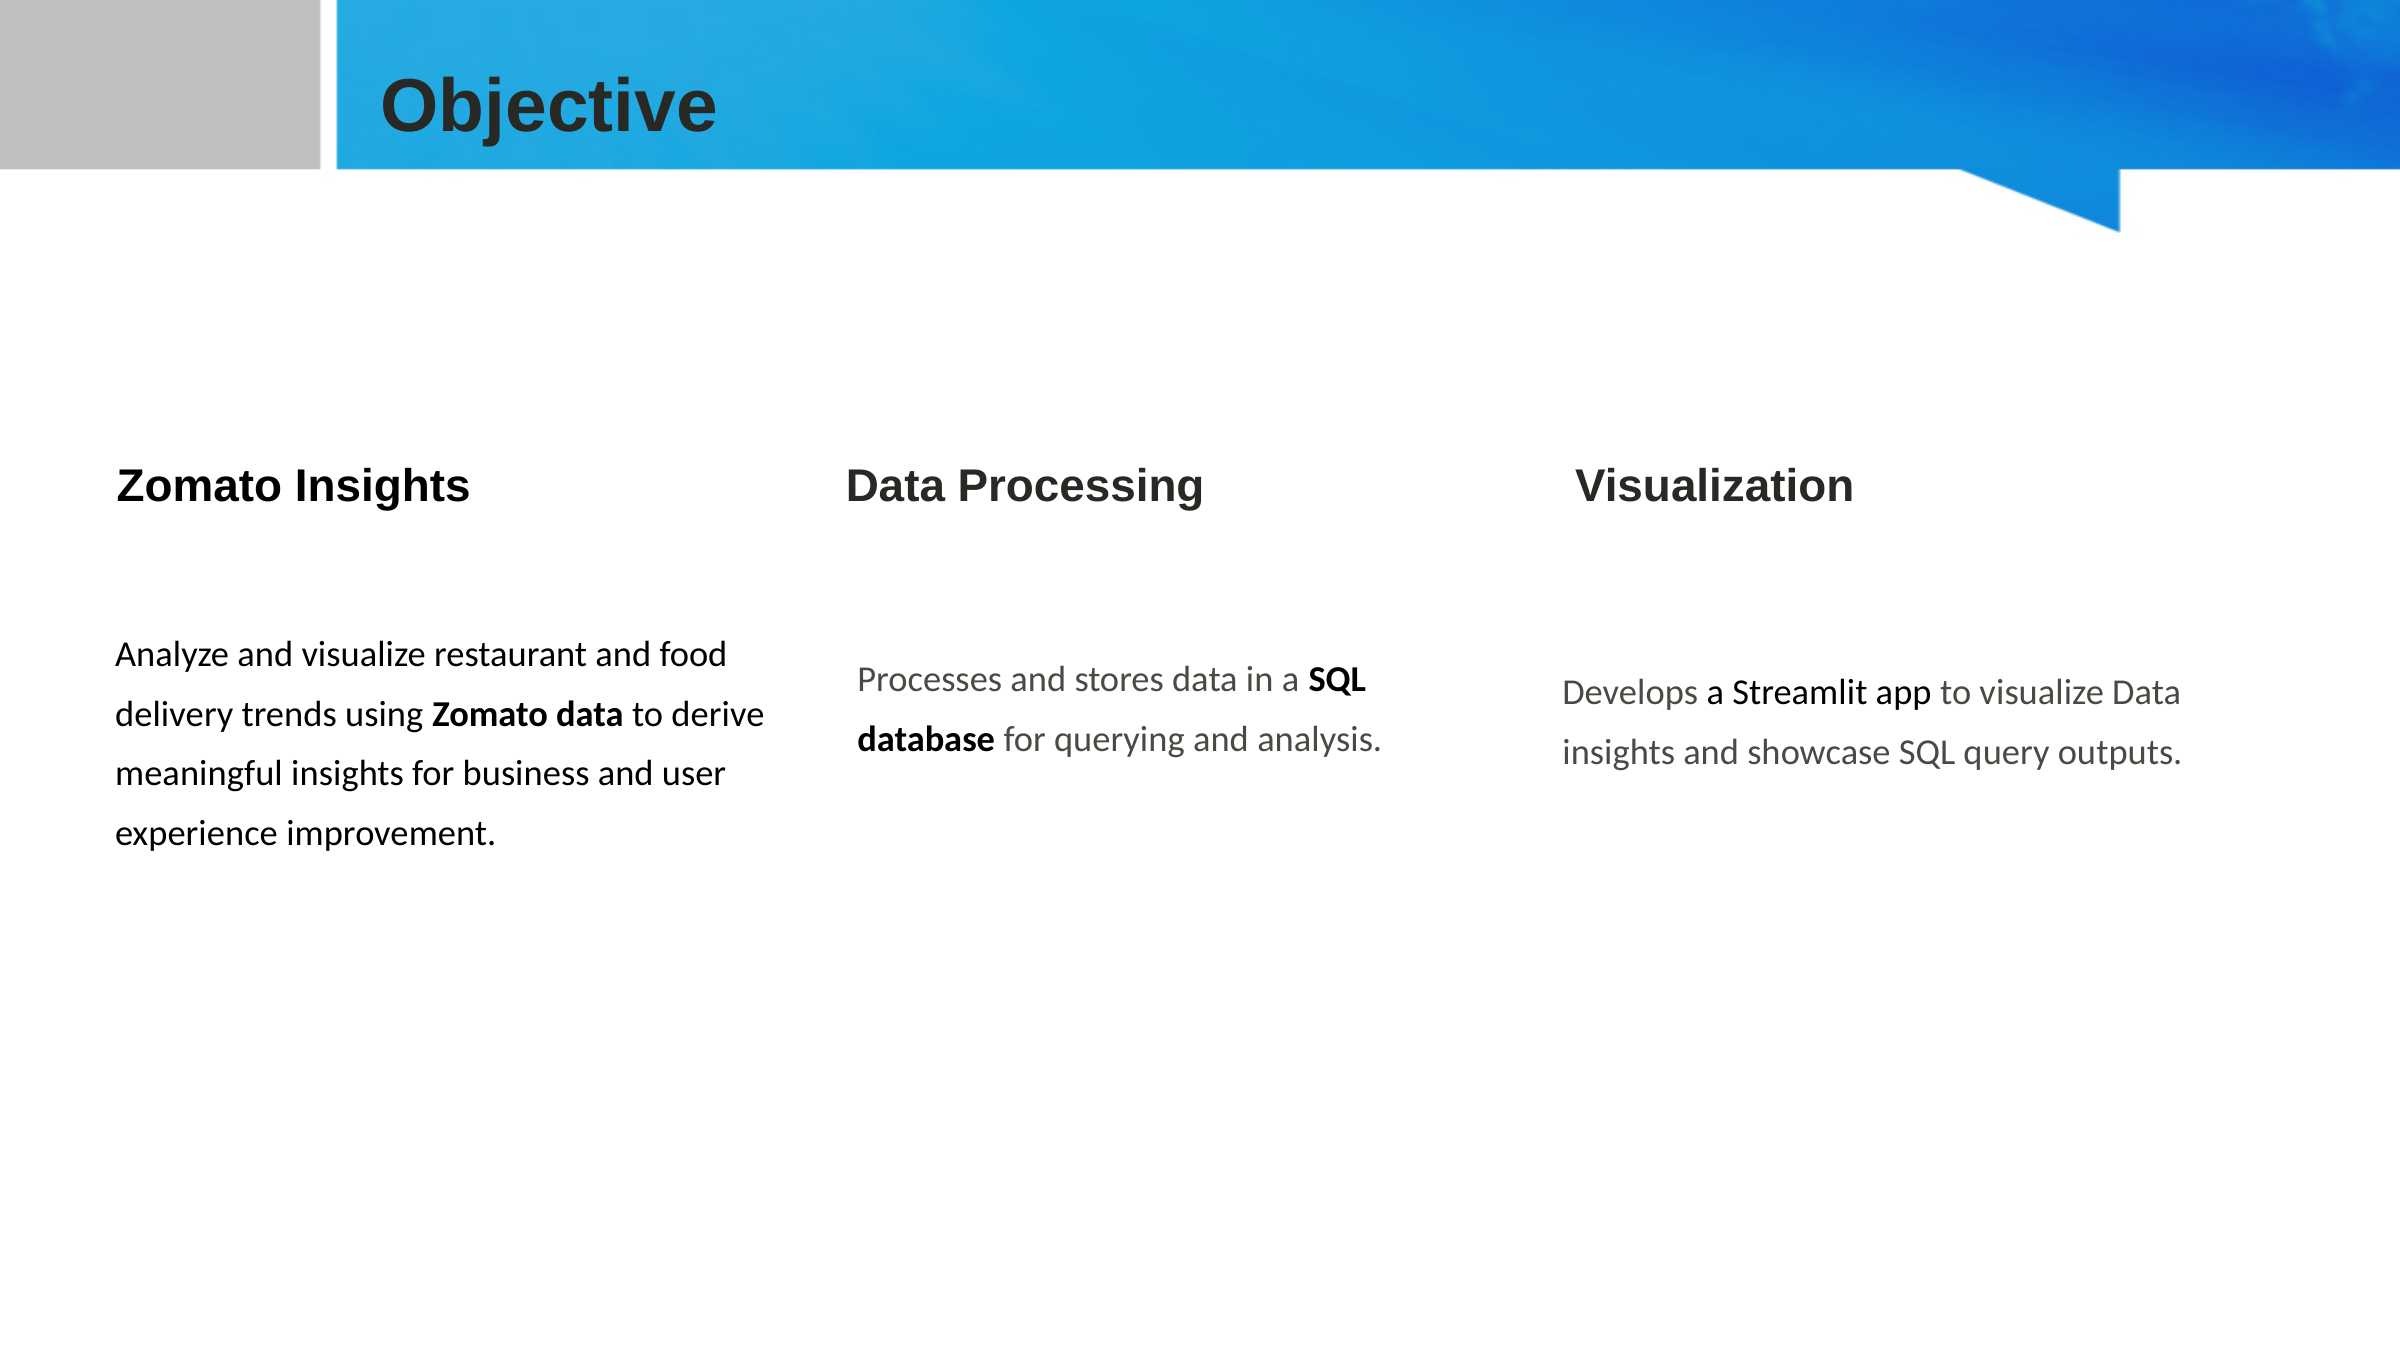

Objective
Zomato Insights
Data Processing
Visualization
Analyze and visualize restaurant and food delivery trends using Zomato data to derive meaningful insights for business and user experience improvement.
Processes and stores data in a SQL database for querying and analysis.
Develops a Streamlit app to visualize Data insights and showcase SQL query outputs.